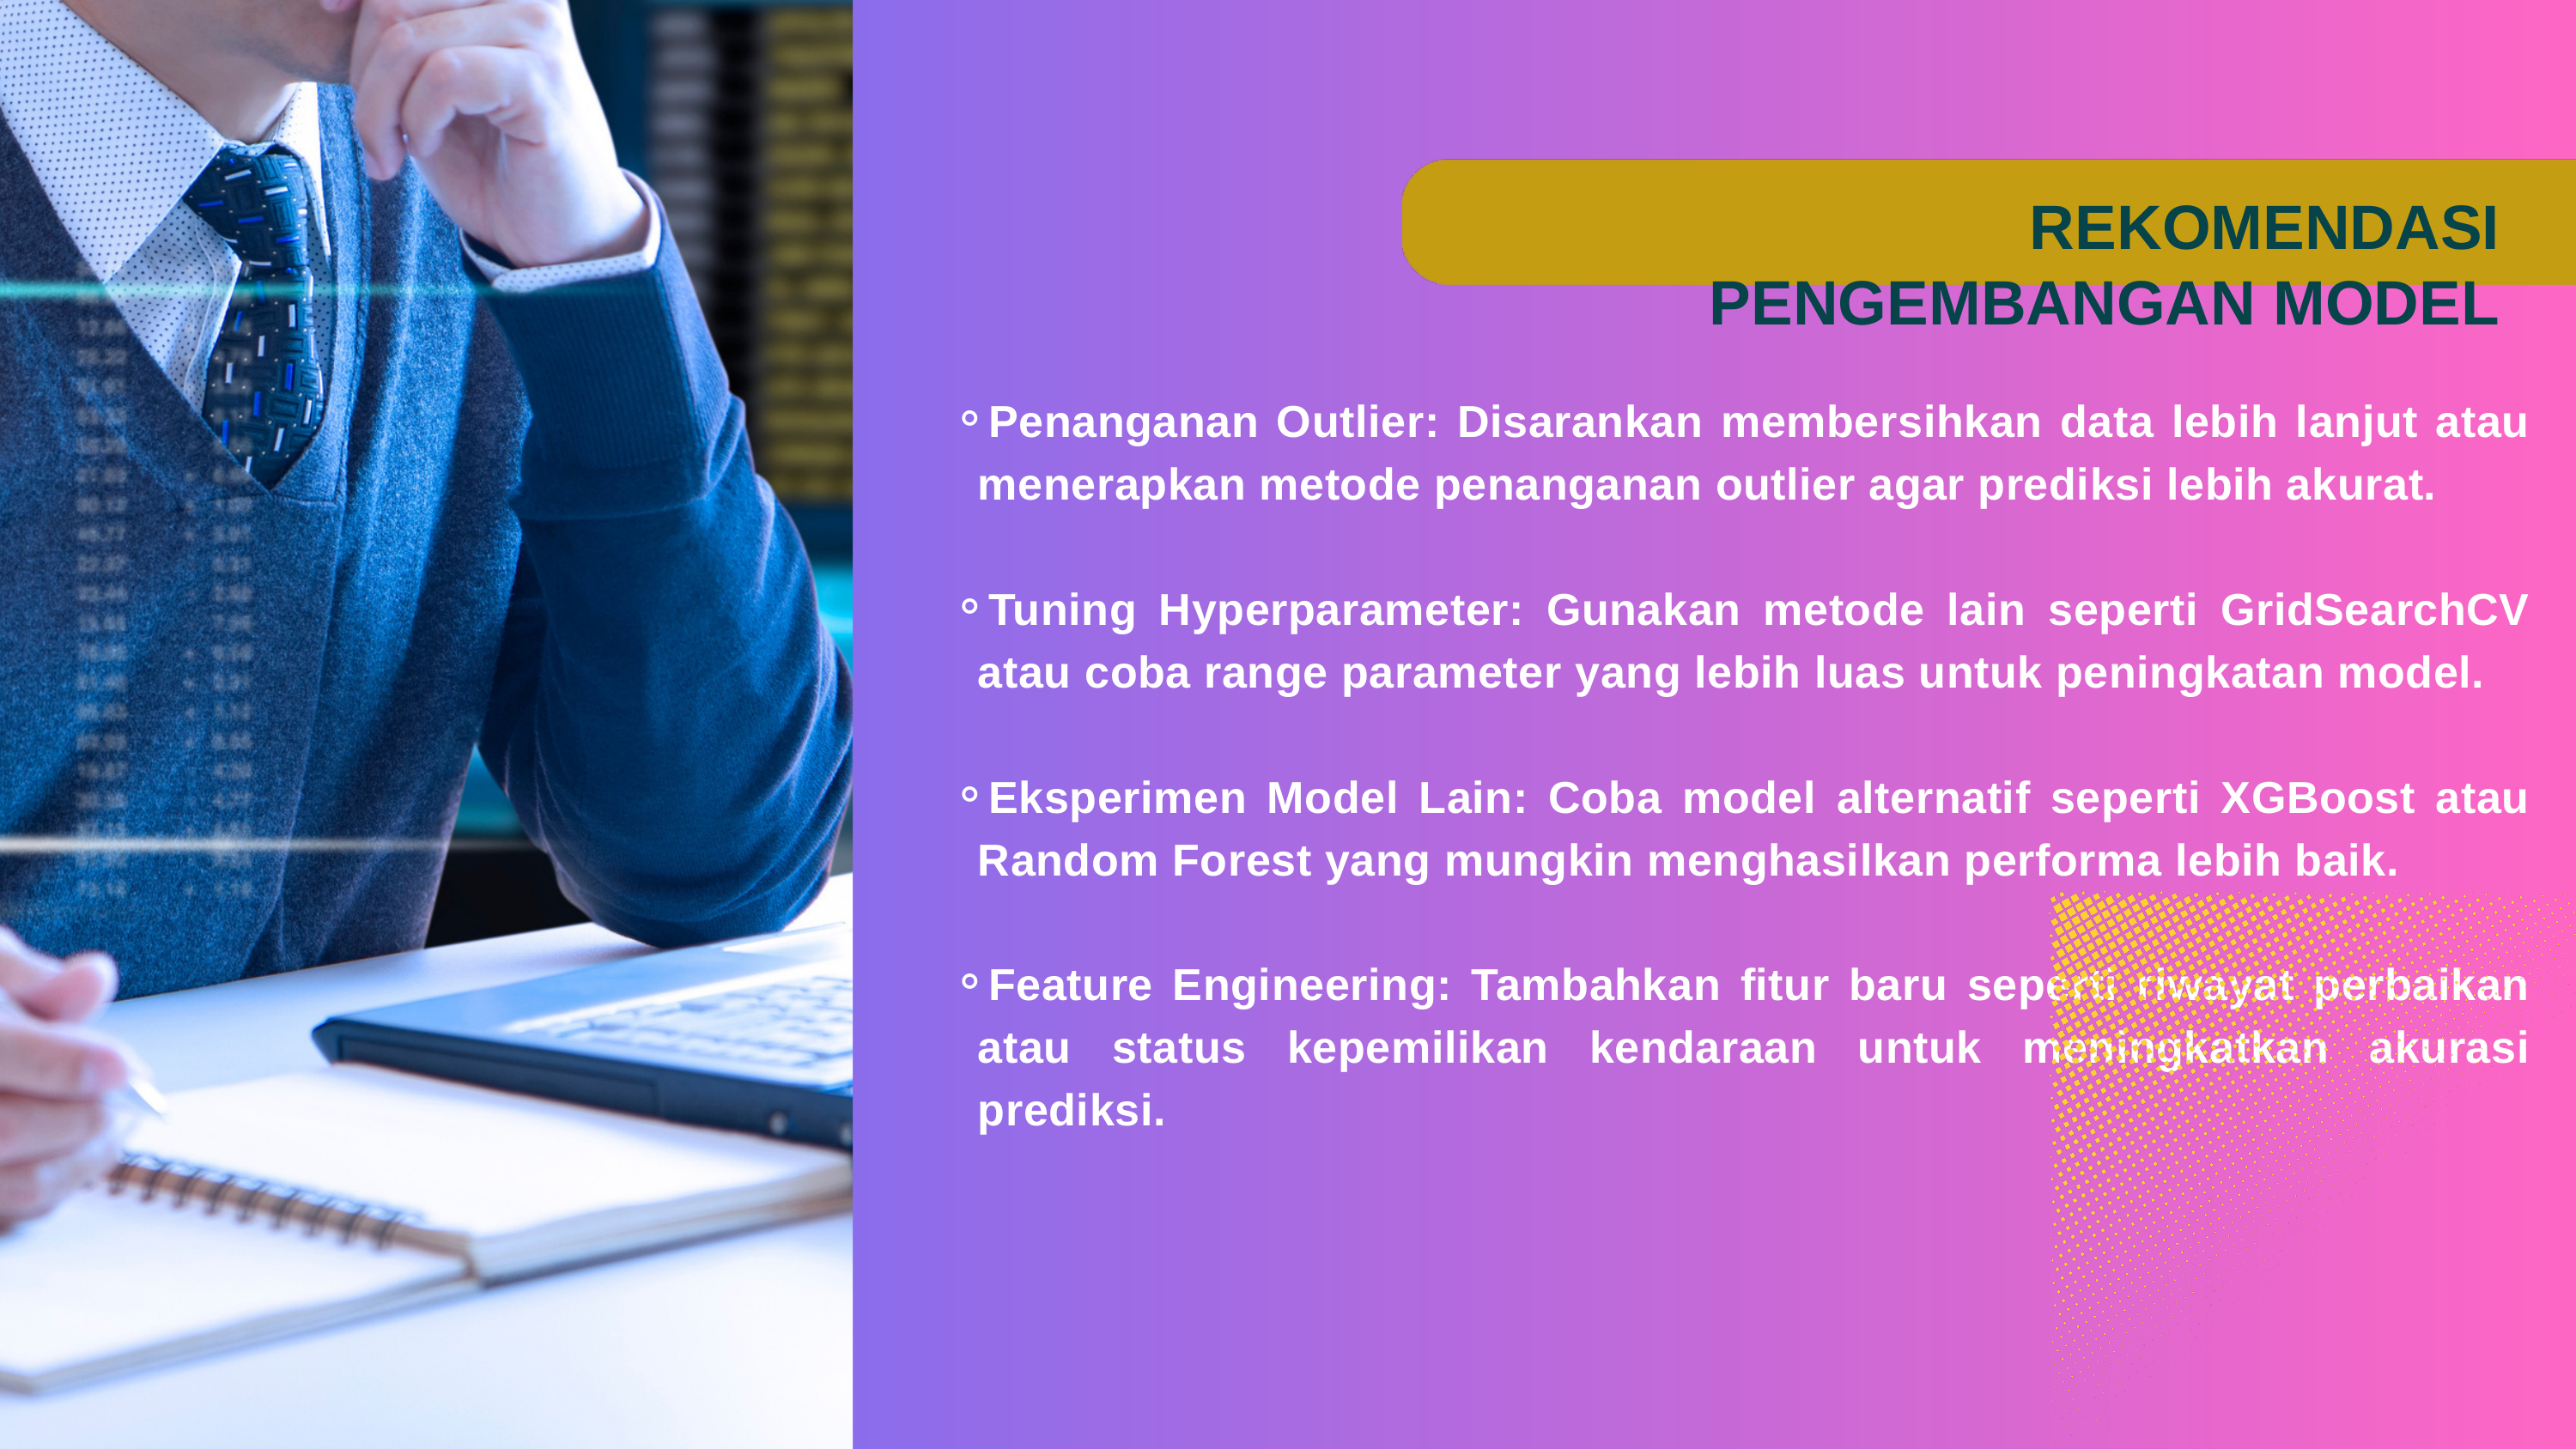

REKOMENDASI PENGEMBANGAN MODEL
Penanganan Outlier: Disarankan membersihkan data lebih lanjut atau menerapkan metode penanganan outlier agar prediksi lebih akurat.

Tuning Hyperparameter: Gunakan metode lain seperti GridSearchCV atau coba range parameter yang lebih luas untuk peningkatan model.

Eksperimen Model Lain: Coba model alternatif seperti XGBoost atau Random Forest yang mungkin menghasilkan performa lebih baik.

Feature Engineering: Tambahkan fitur baru seperti riwayat perbaikan atau status kepemilikan kendaraan untuk meningkatkan akurasi prediksi.